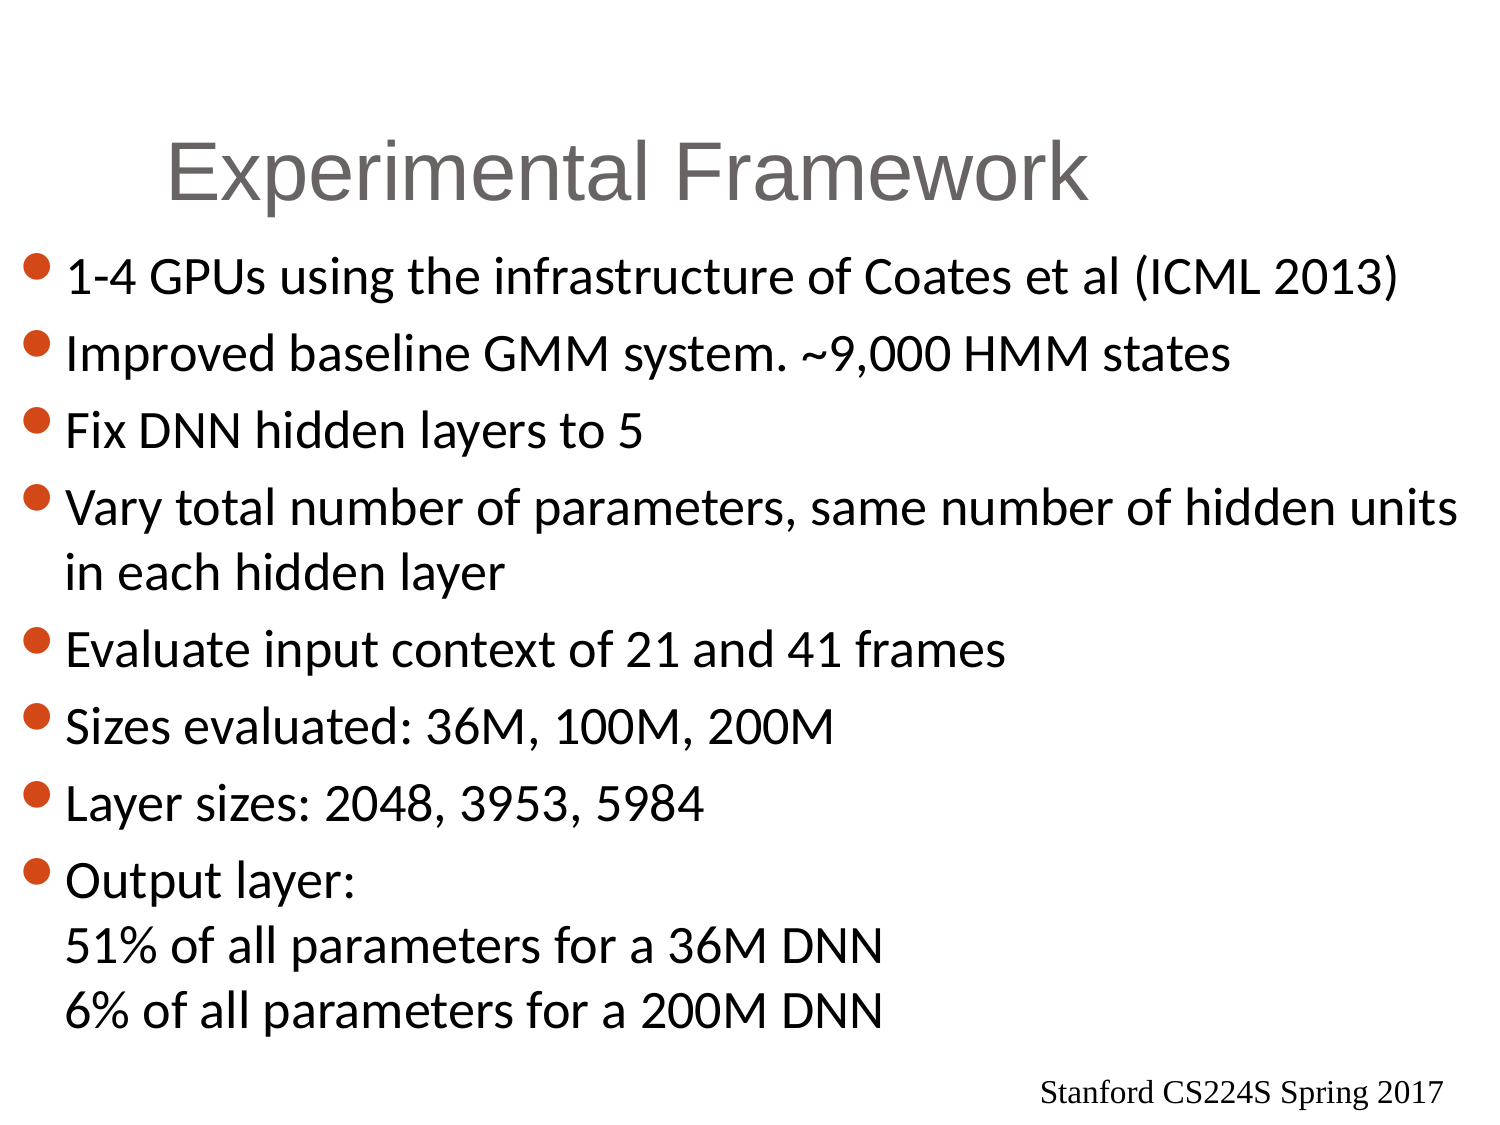

# Experimental Framework
1-4 GPUs using the infrastructure of Coates et al (ICML 2013)
Improved baseline GMM system. ~9,000 HMM states
Fix DNN hidden layers to 5
Vary total number of parameters, same number of hidden units in each hidden layer
Evaluate input context of 21 and 41 frames
Sizes evaluated: 36M, 100M, 200M
Layer sizes: 2048, 3953, 5984
Output layer:
51% of all parameters for a 36M DNN
6% of all parameters for a 200M DNN